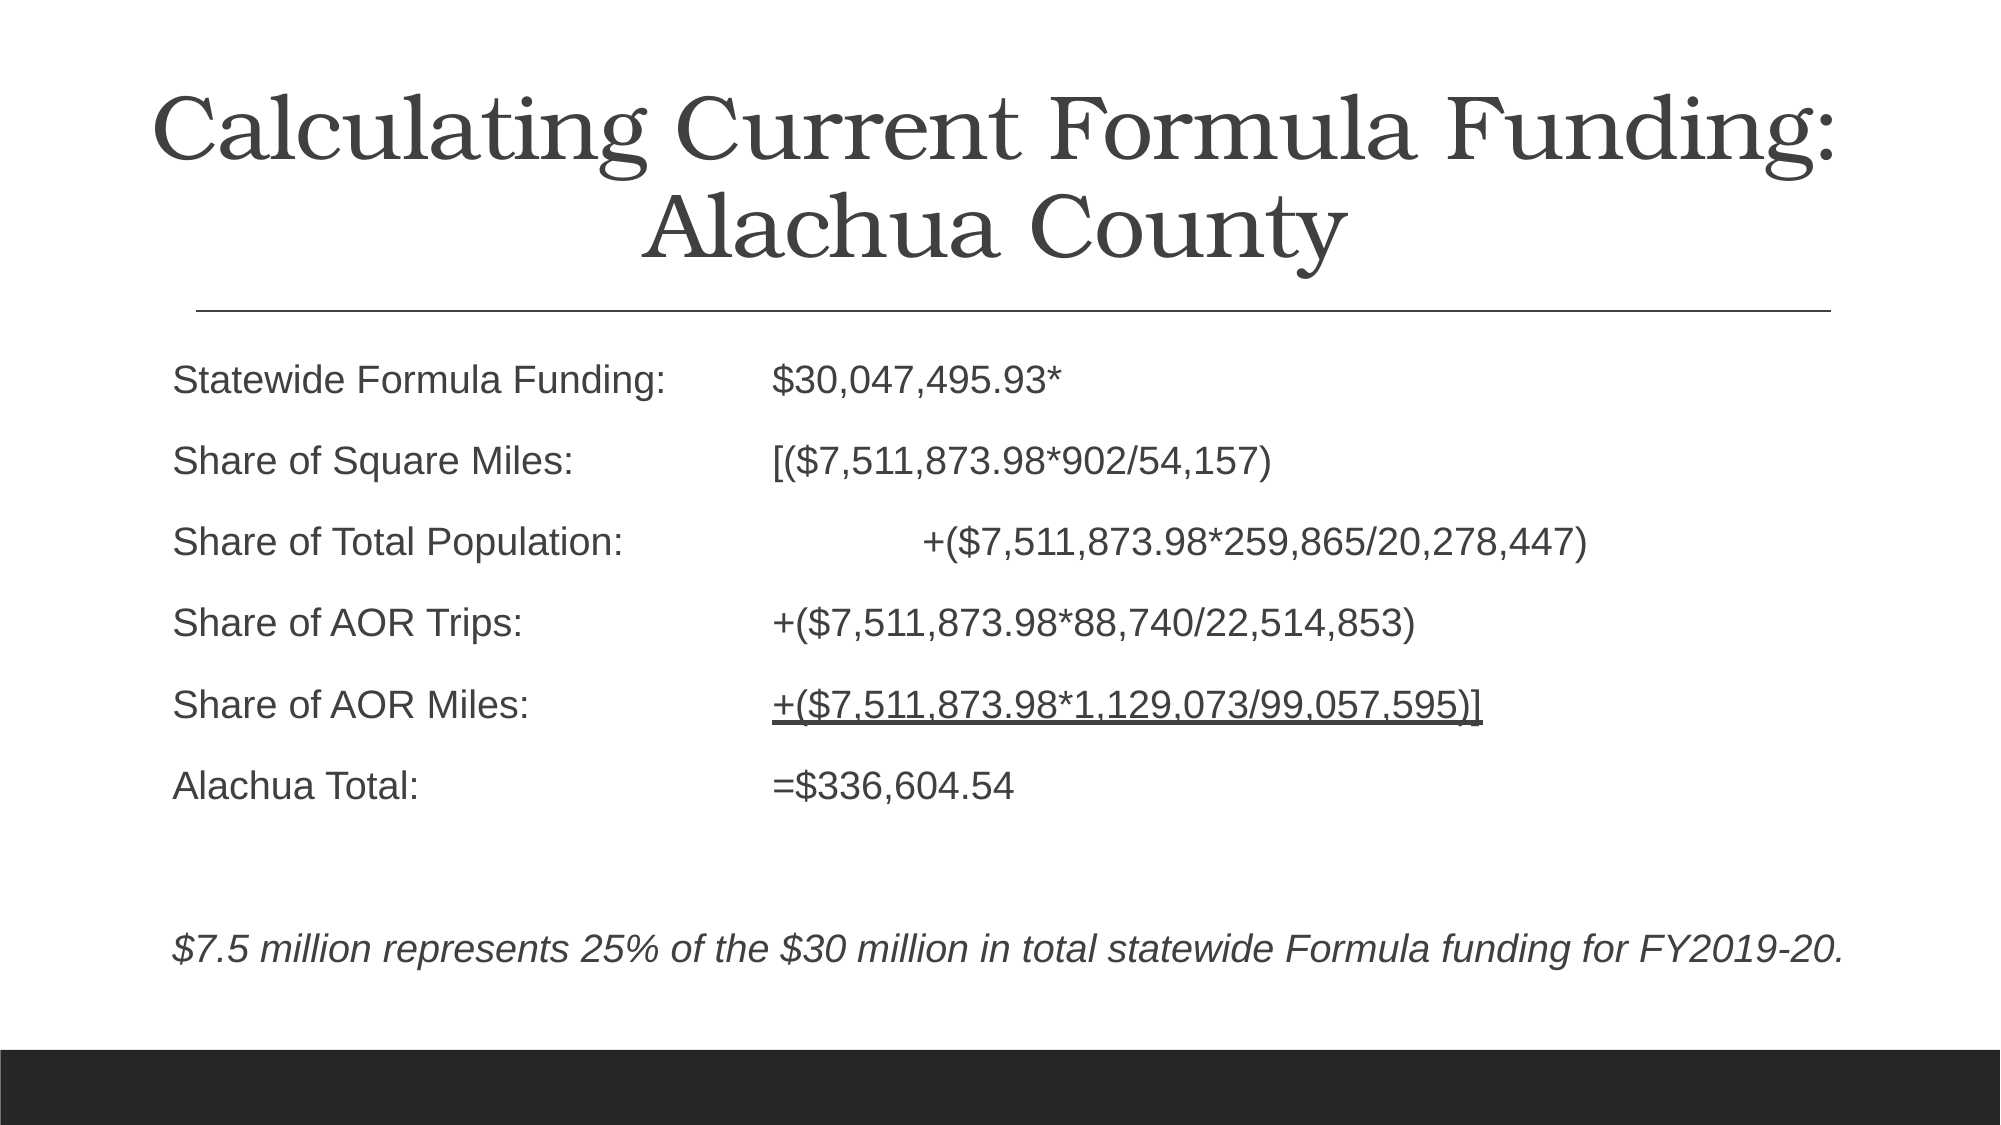

# Calculating Current Formula Funding: Alachua County
Statewide Formula Funding: 	$30,047,495.93*
Share of Square Miles:		[($7,511,873.98*902/54,157)
Share of Total Population:		+($7,511,873.98*259,865/20,278,447)
Share of AOR Trips:		+($7,511,873.98*88,740/22,514,853)
Share of AOR Miles:		+($7,511,873.98*1,129,073/99,057,595)]
Alachua Total:			=$336,604.54

$7.5 million represents 25% of the $30 million in total statewide Formula funding for FY2019-20.